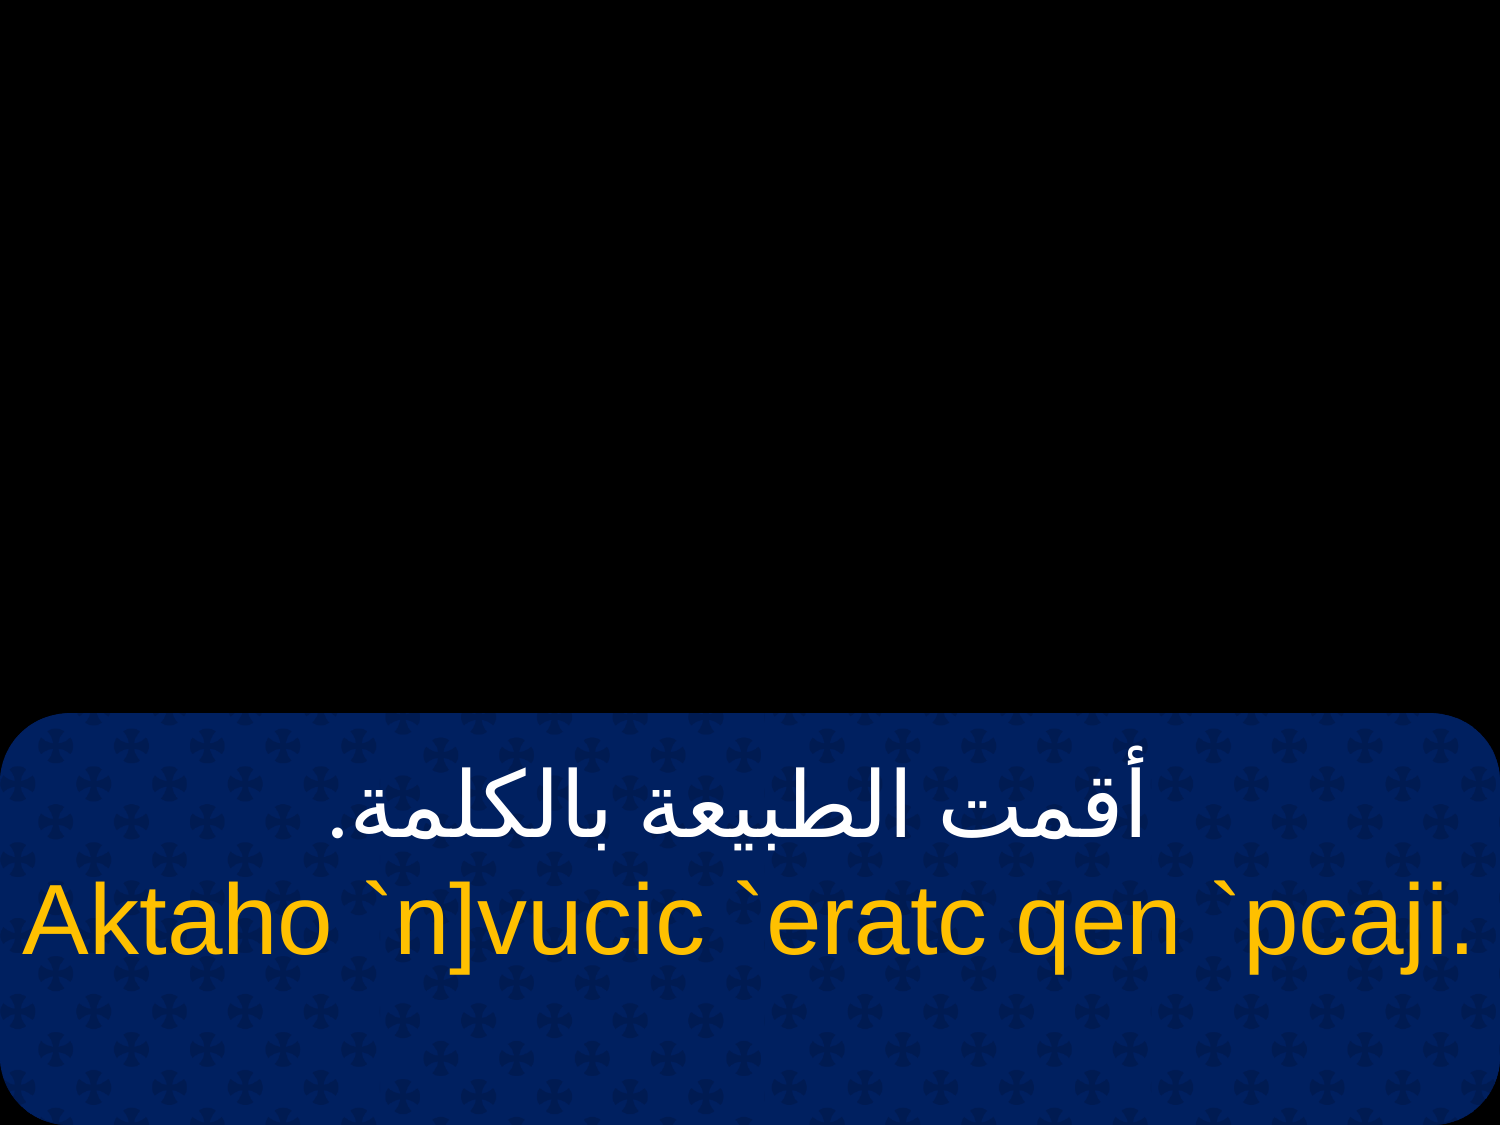

# أقمت الطبيعة بالكلمة.
Aktaho `n]vucic `eratc qen `pcaji.